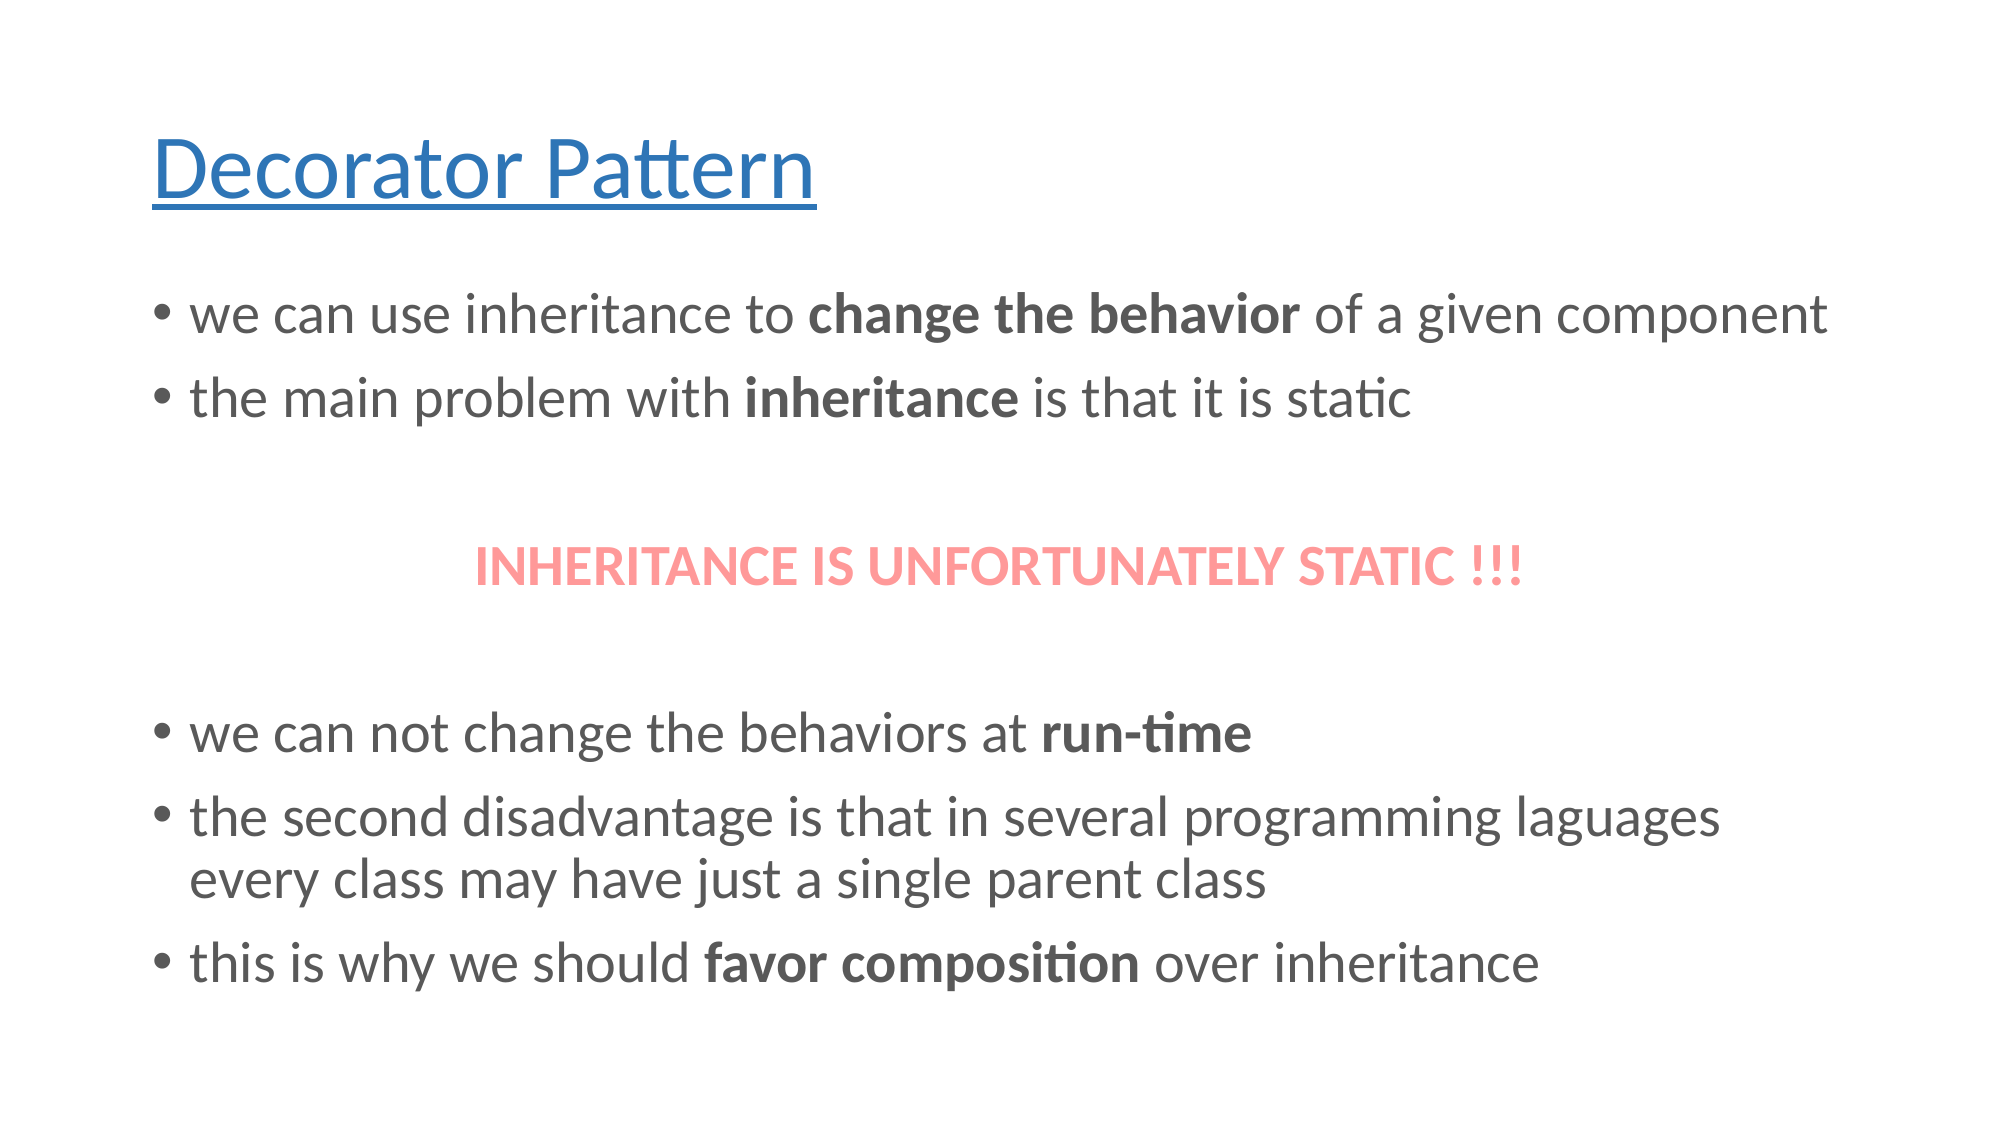

# Decorator Pattern
we can use inheritance to change the behavior of a given component
the main problem with inheritance is that it is static

INHERITANCE IS UNFORTUNATELY STATIC !!!

we can not change the behaviors at run-time
the second disadvantage is that in several programming laguages every class may have just a single parent class
this is why we should favor composition over inheritance